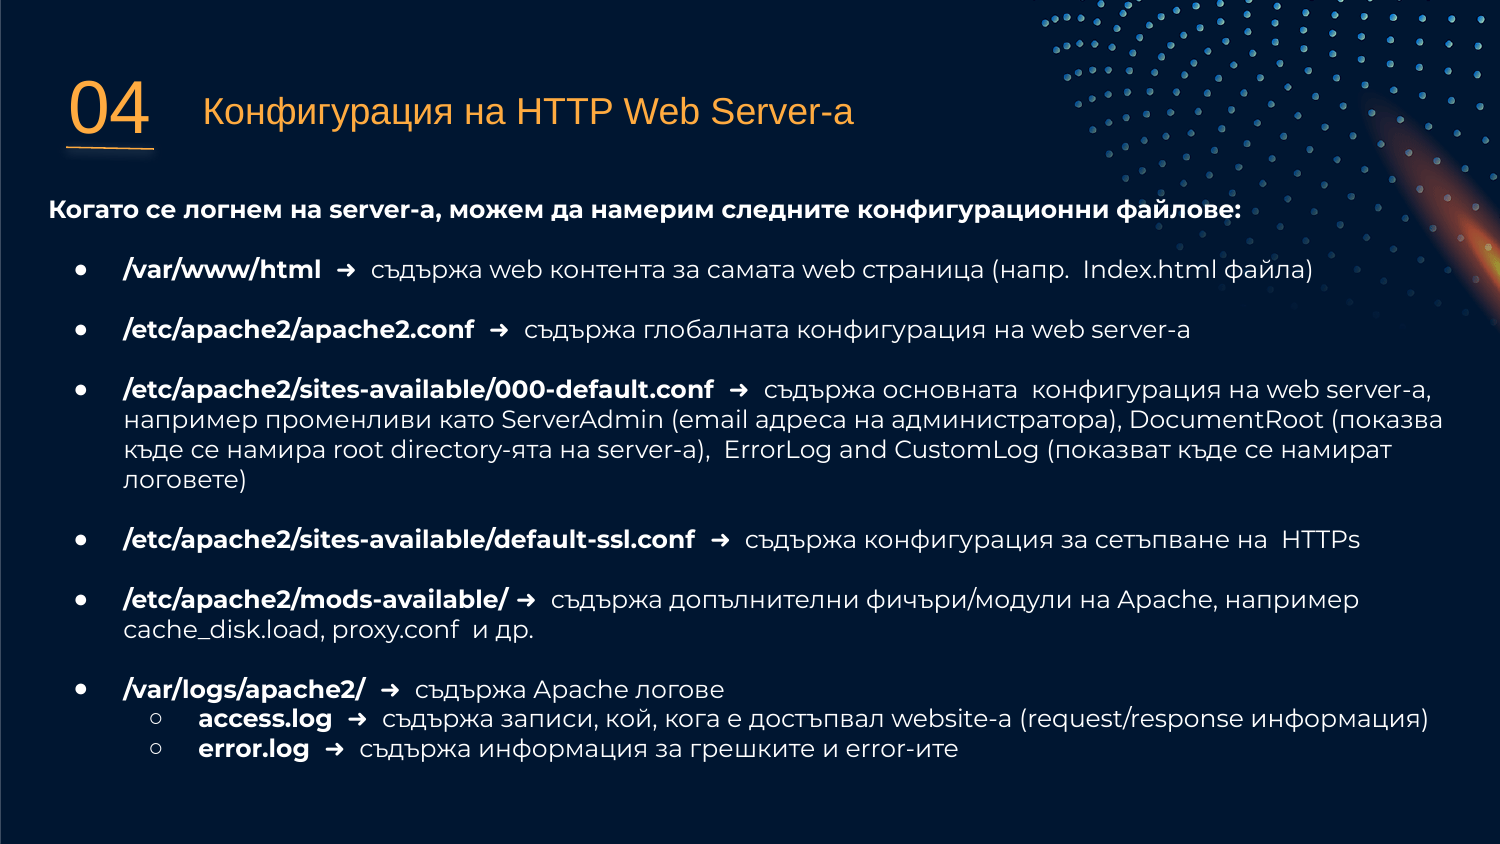

04
Конфигурация на HTTP Web Server-a
Когато се логнем на server-a, можем да намерим следните конфигурационни файлове:
/var/www/html  ➜  съдържа web контента за самата web страница (напр.  Index.html файла)
/etc/apache2/apache2.conf  ➜  съдържа глобалната конфигурация на web server-a
/etc/apache2/sites-available/000-default.conf  ➜  съдържа основната  конфигурация на web server-a, например променливи като ServerAdmin (email адреса на администратора), DocumentRoot (показва къде се намира root directory-ята на server-a),  ErrorLog and CustomLog (показват къде се намират логовете)
/etc/apache2/sites-available/default-ssl.conf  ➜  съдържа конфигурация за сетъпване на  HTTPs
/etc/apache2/mods-available/ ➜  съдържа допълнителни фичъри/модули на Apache, например cache_disk.load, proxy.conf  и др.
/var/logs/apache2/  ➜  съдържа Apache логове
access.log  ➜  съдържа записи, кой, кога е достъпвал website-a (request/response информация)
error.log  ➜  съдържа информация за грешките и error-ите